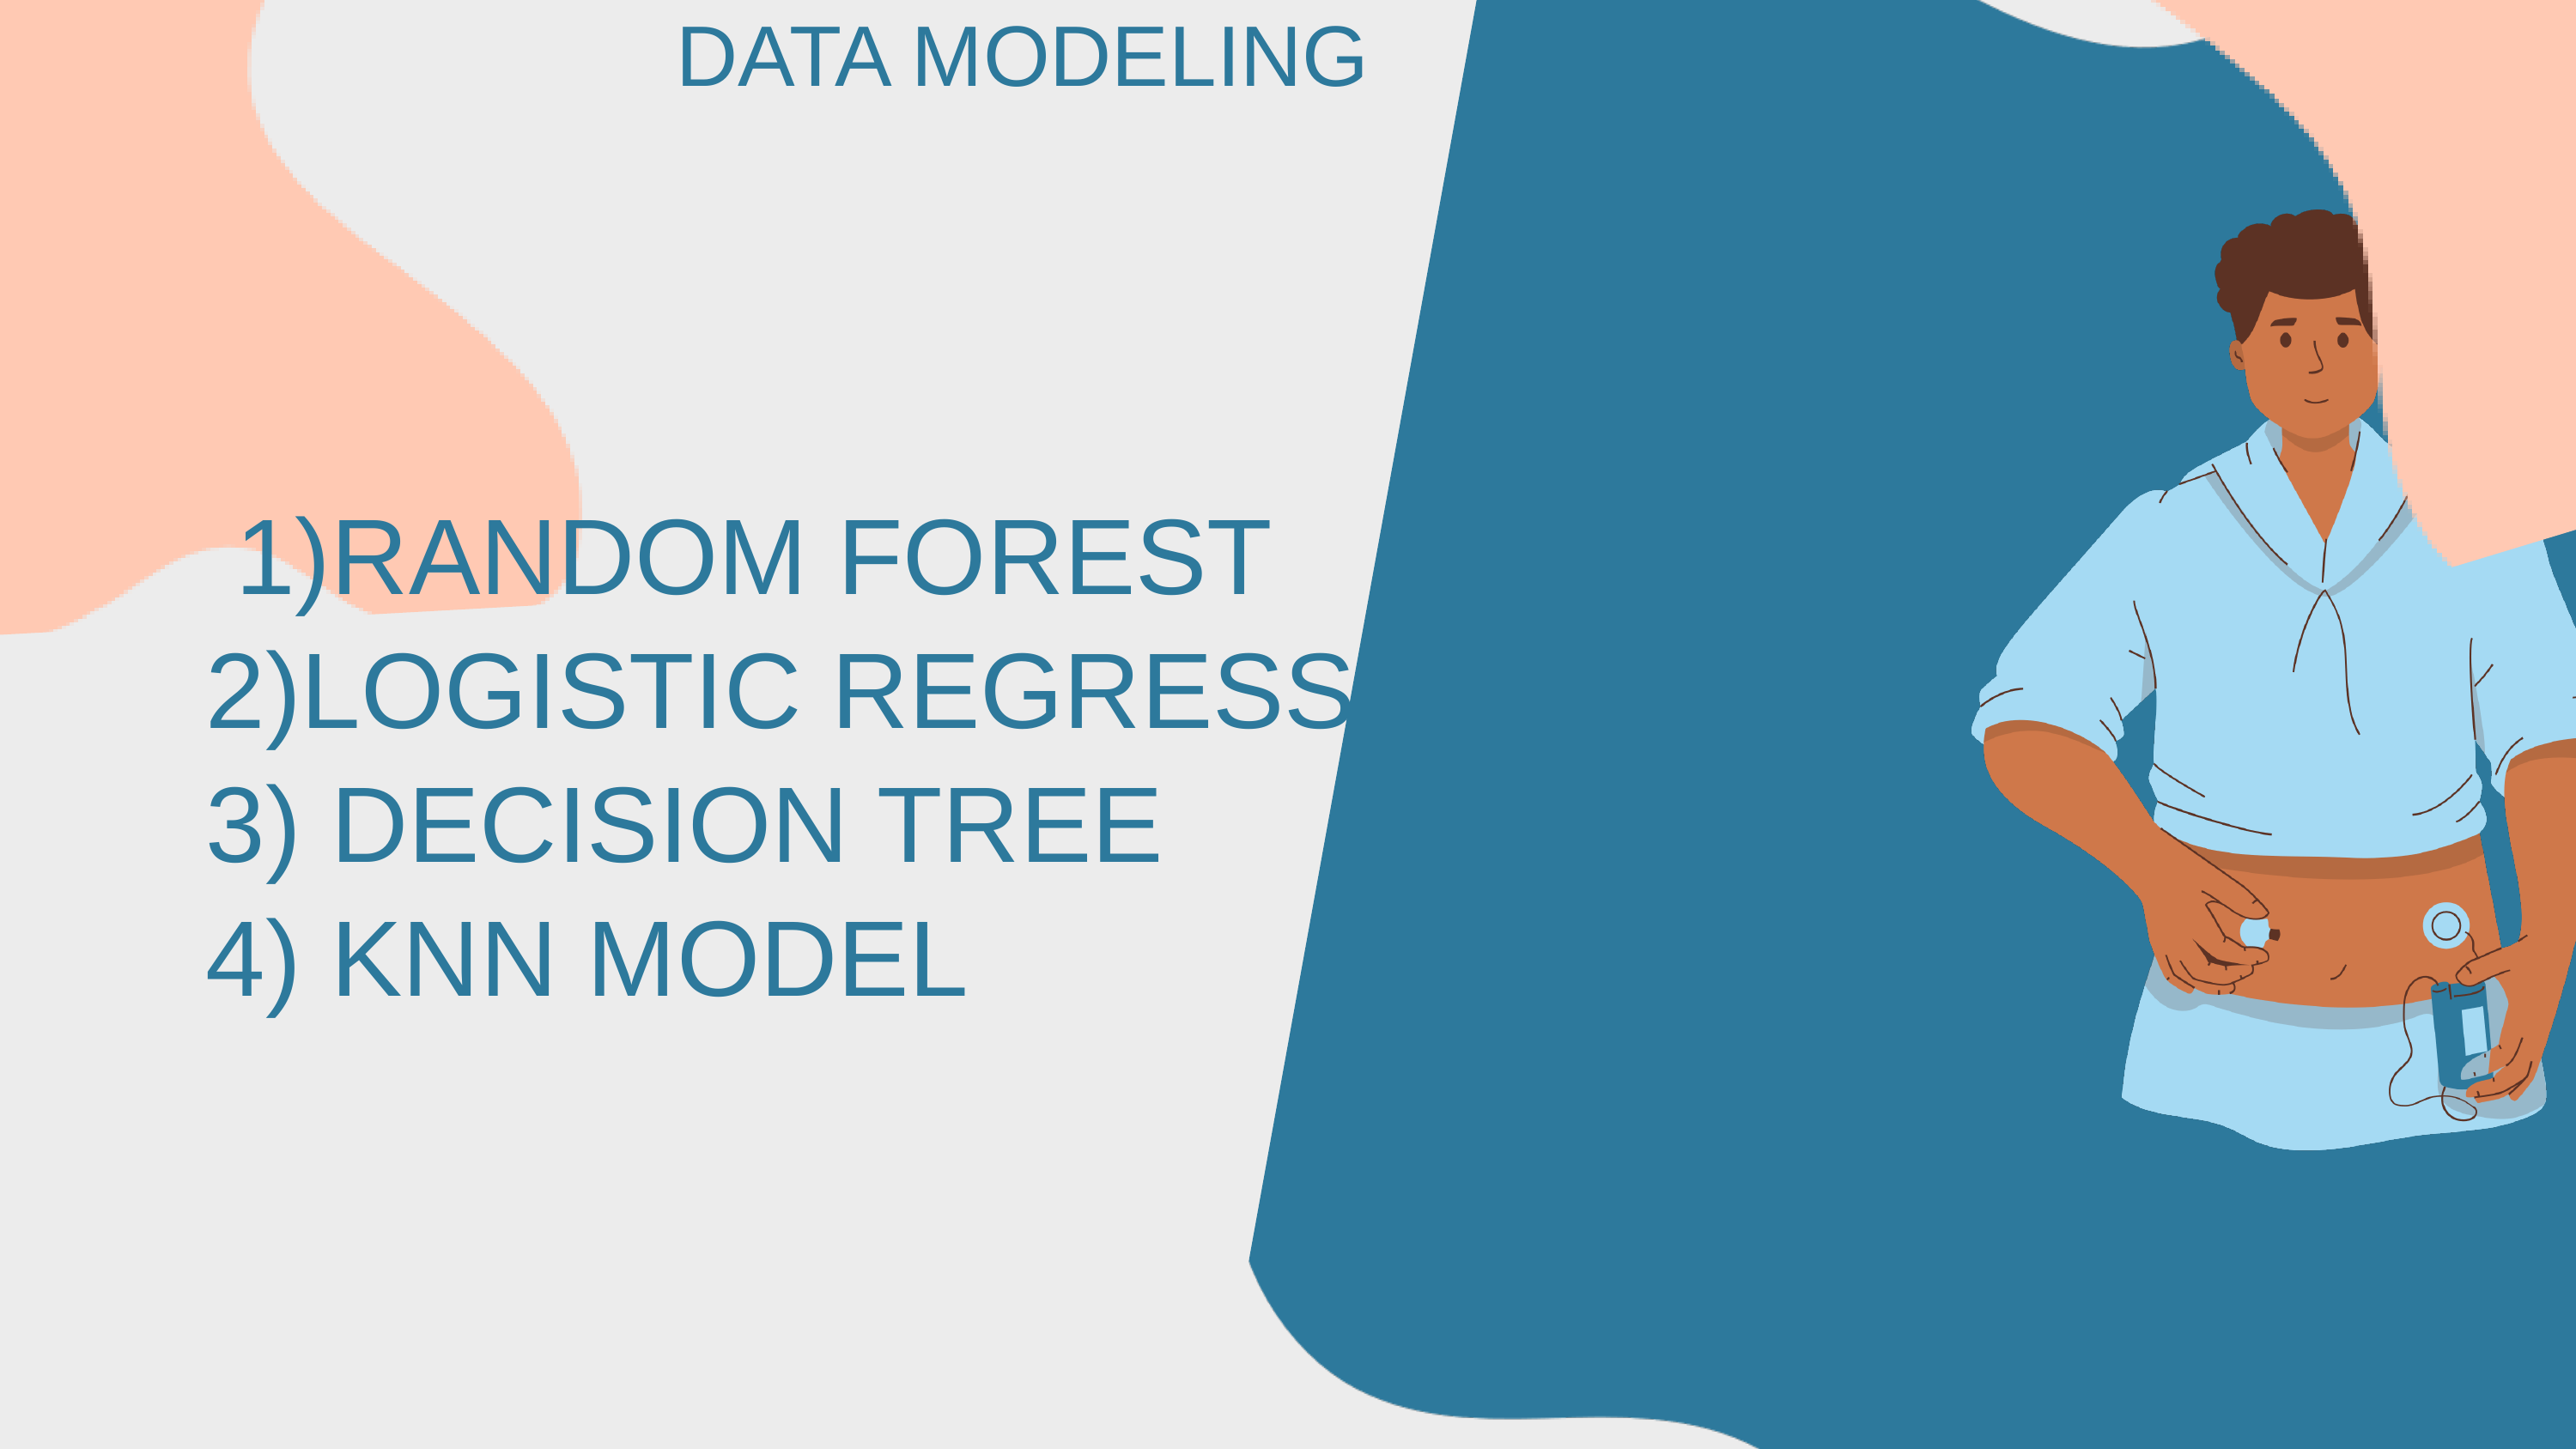

DATA MODELING

 1)RANDOM FOREST
2)LOGISTIC REGRESSION
3) DECISION TREE
4) KNN MODEL